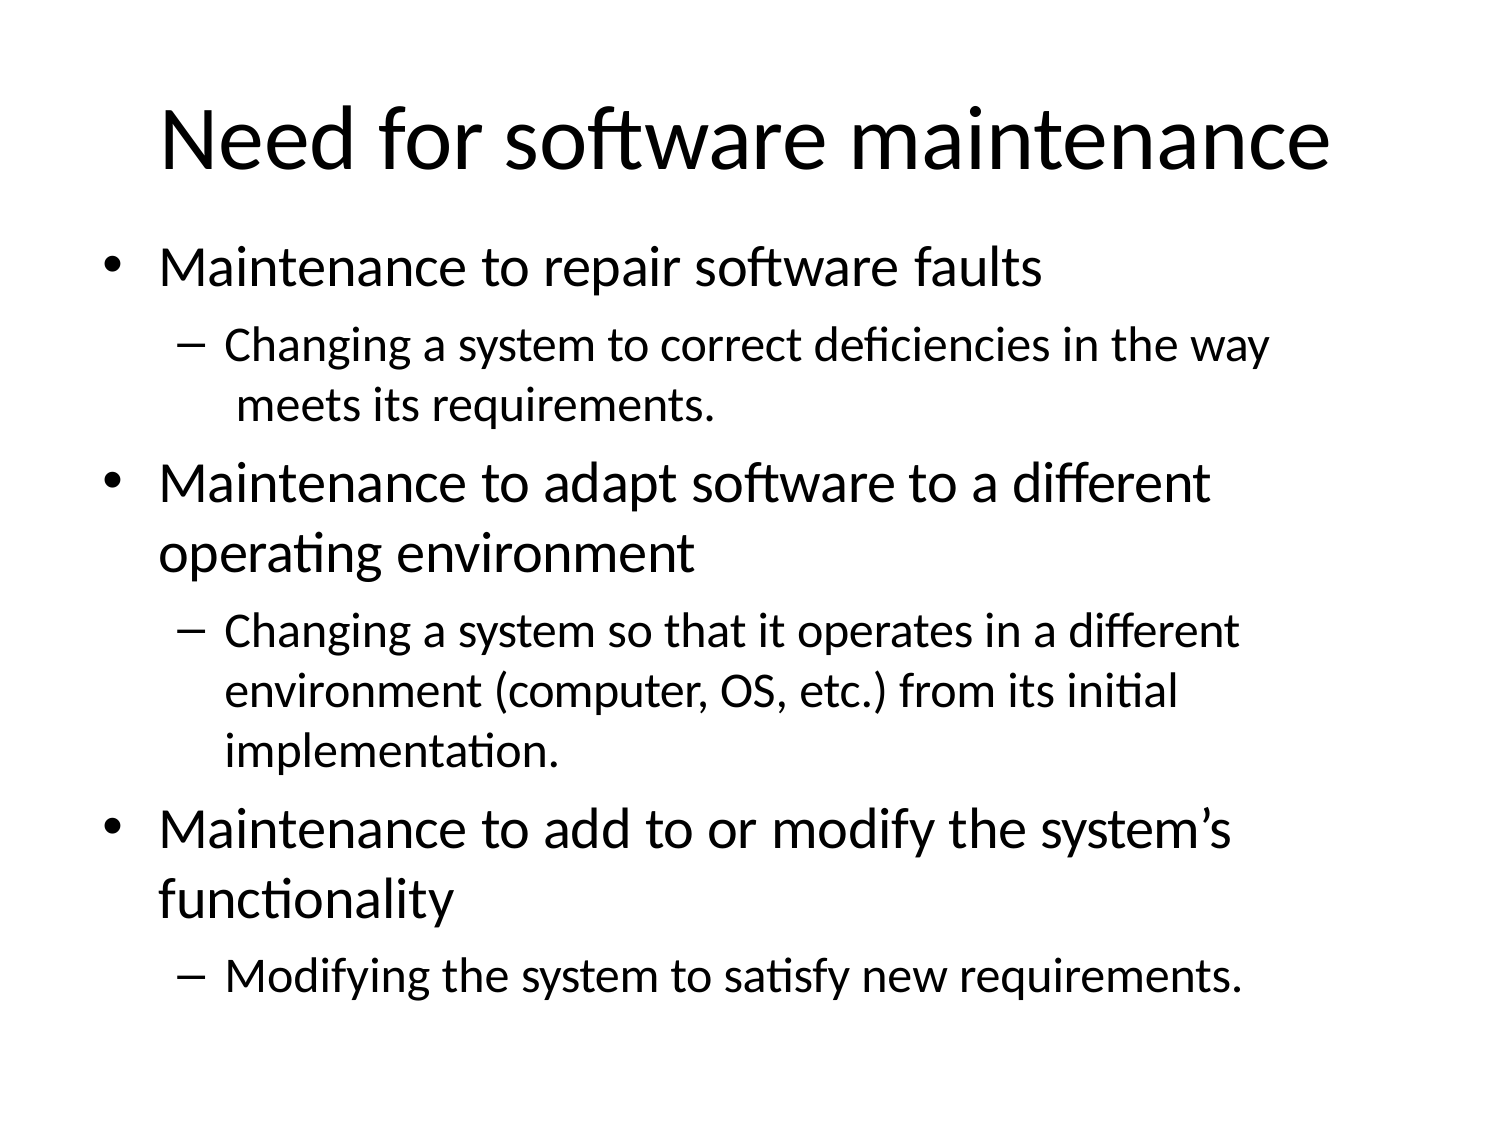

# Need for software maintenance
Maintenance to repair software faults
Changing a system to correct deficiencies in the way  meets its requirements.
Maintenance to adapt software to a different  operating environment
Changing a system so that it operates in a different  environment (computer, OS, etc.) from its initial  implementation.
Maintenance to add to or modify the system’s  functionality
Modifying the system to satisfy new requirements.